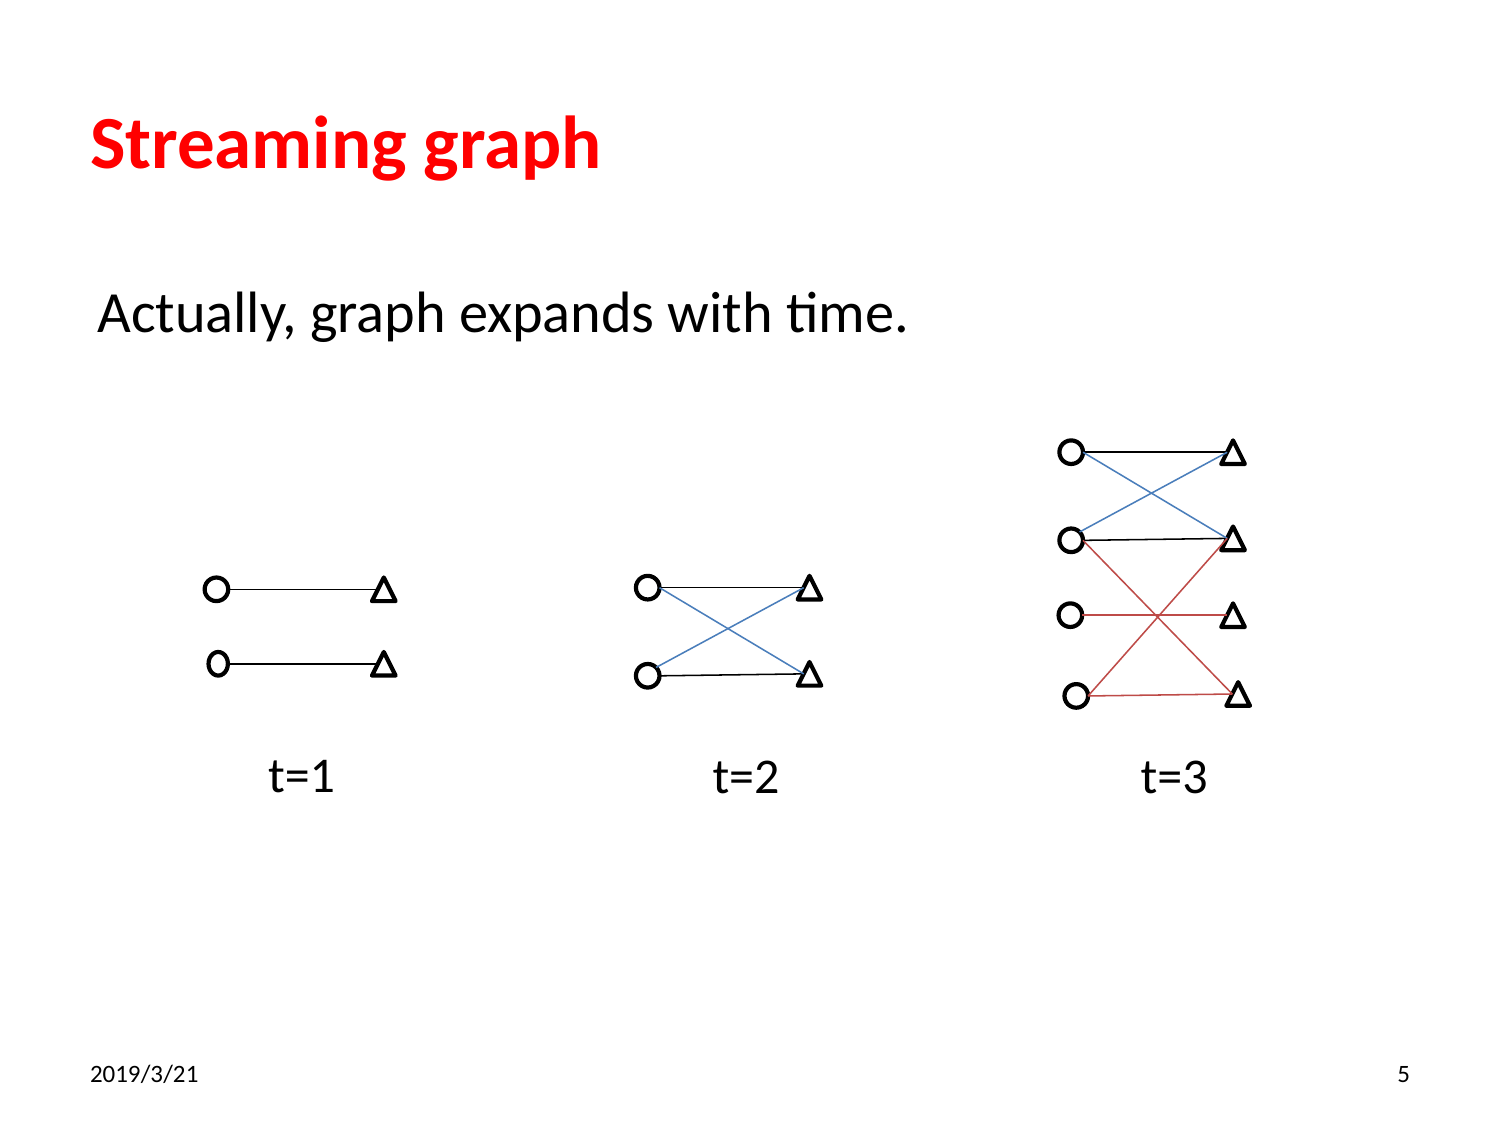

# Streaming graph
 Actually, graph expands with time.

t=3

t=2

t=1
2019/3/21
5